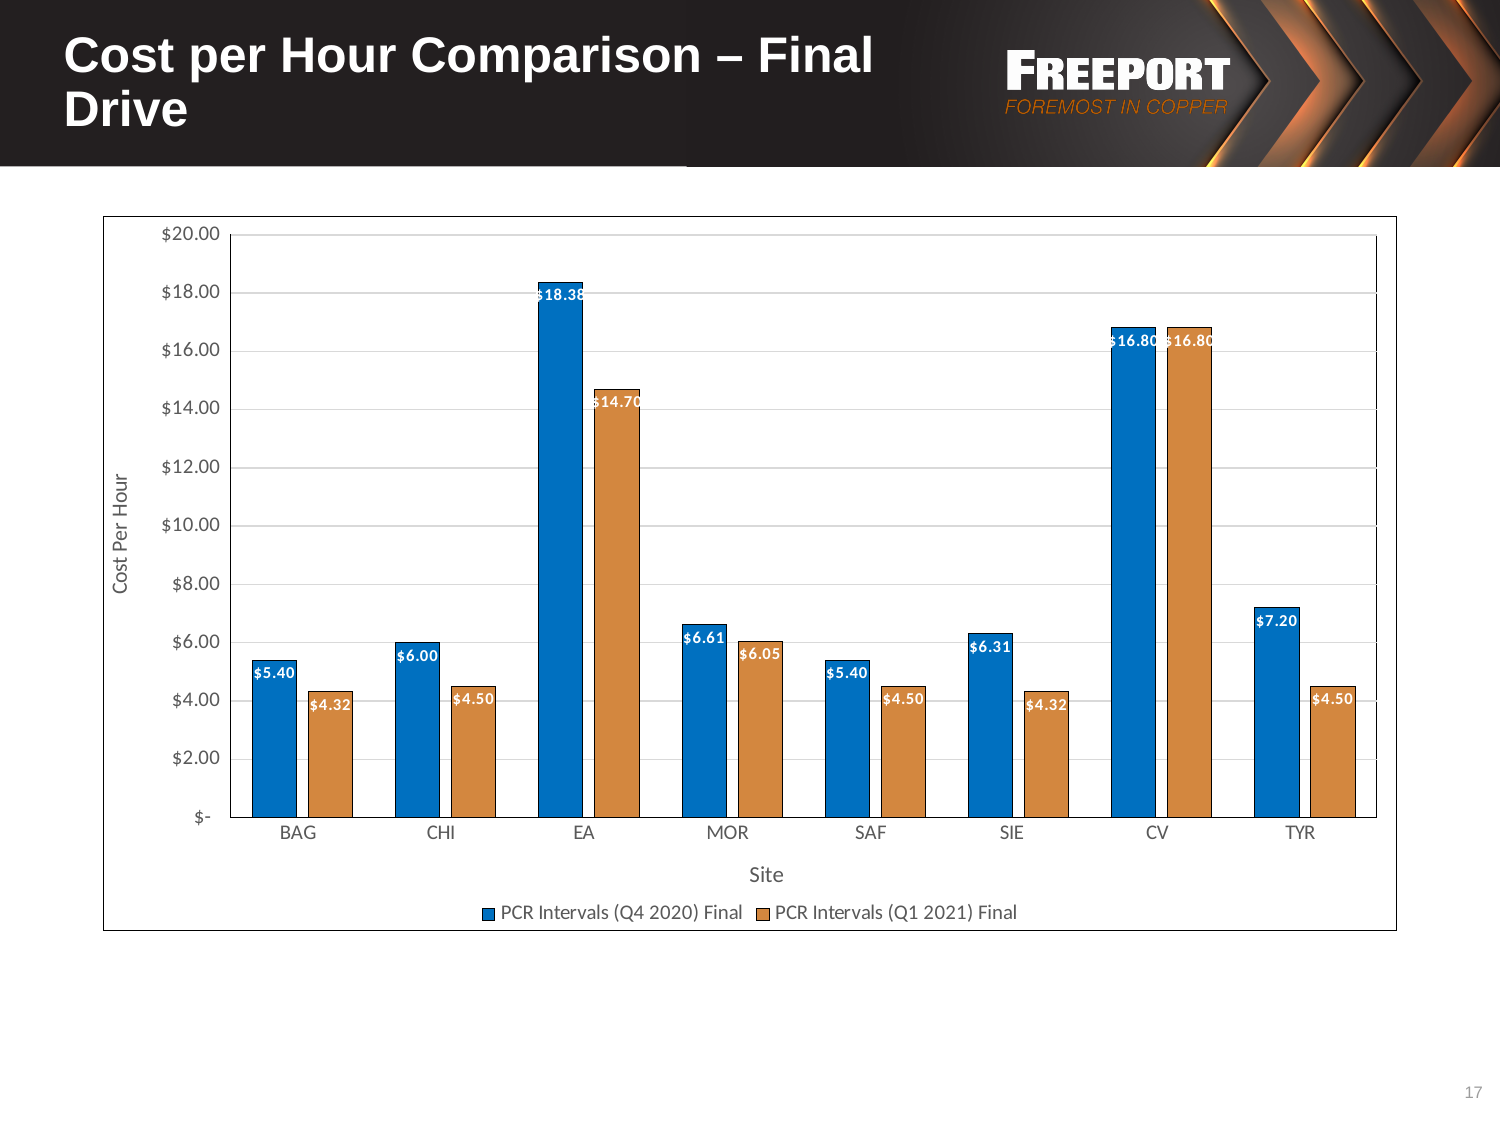

# Cost per Hour Comparison – Final Drive

[unsupported chart]

17